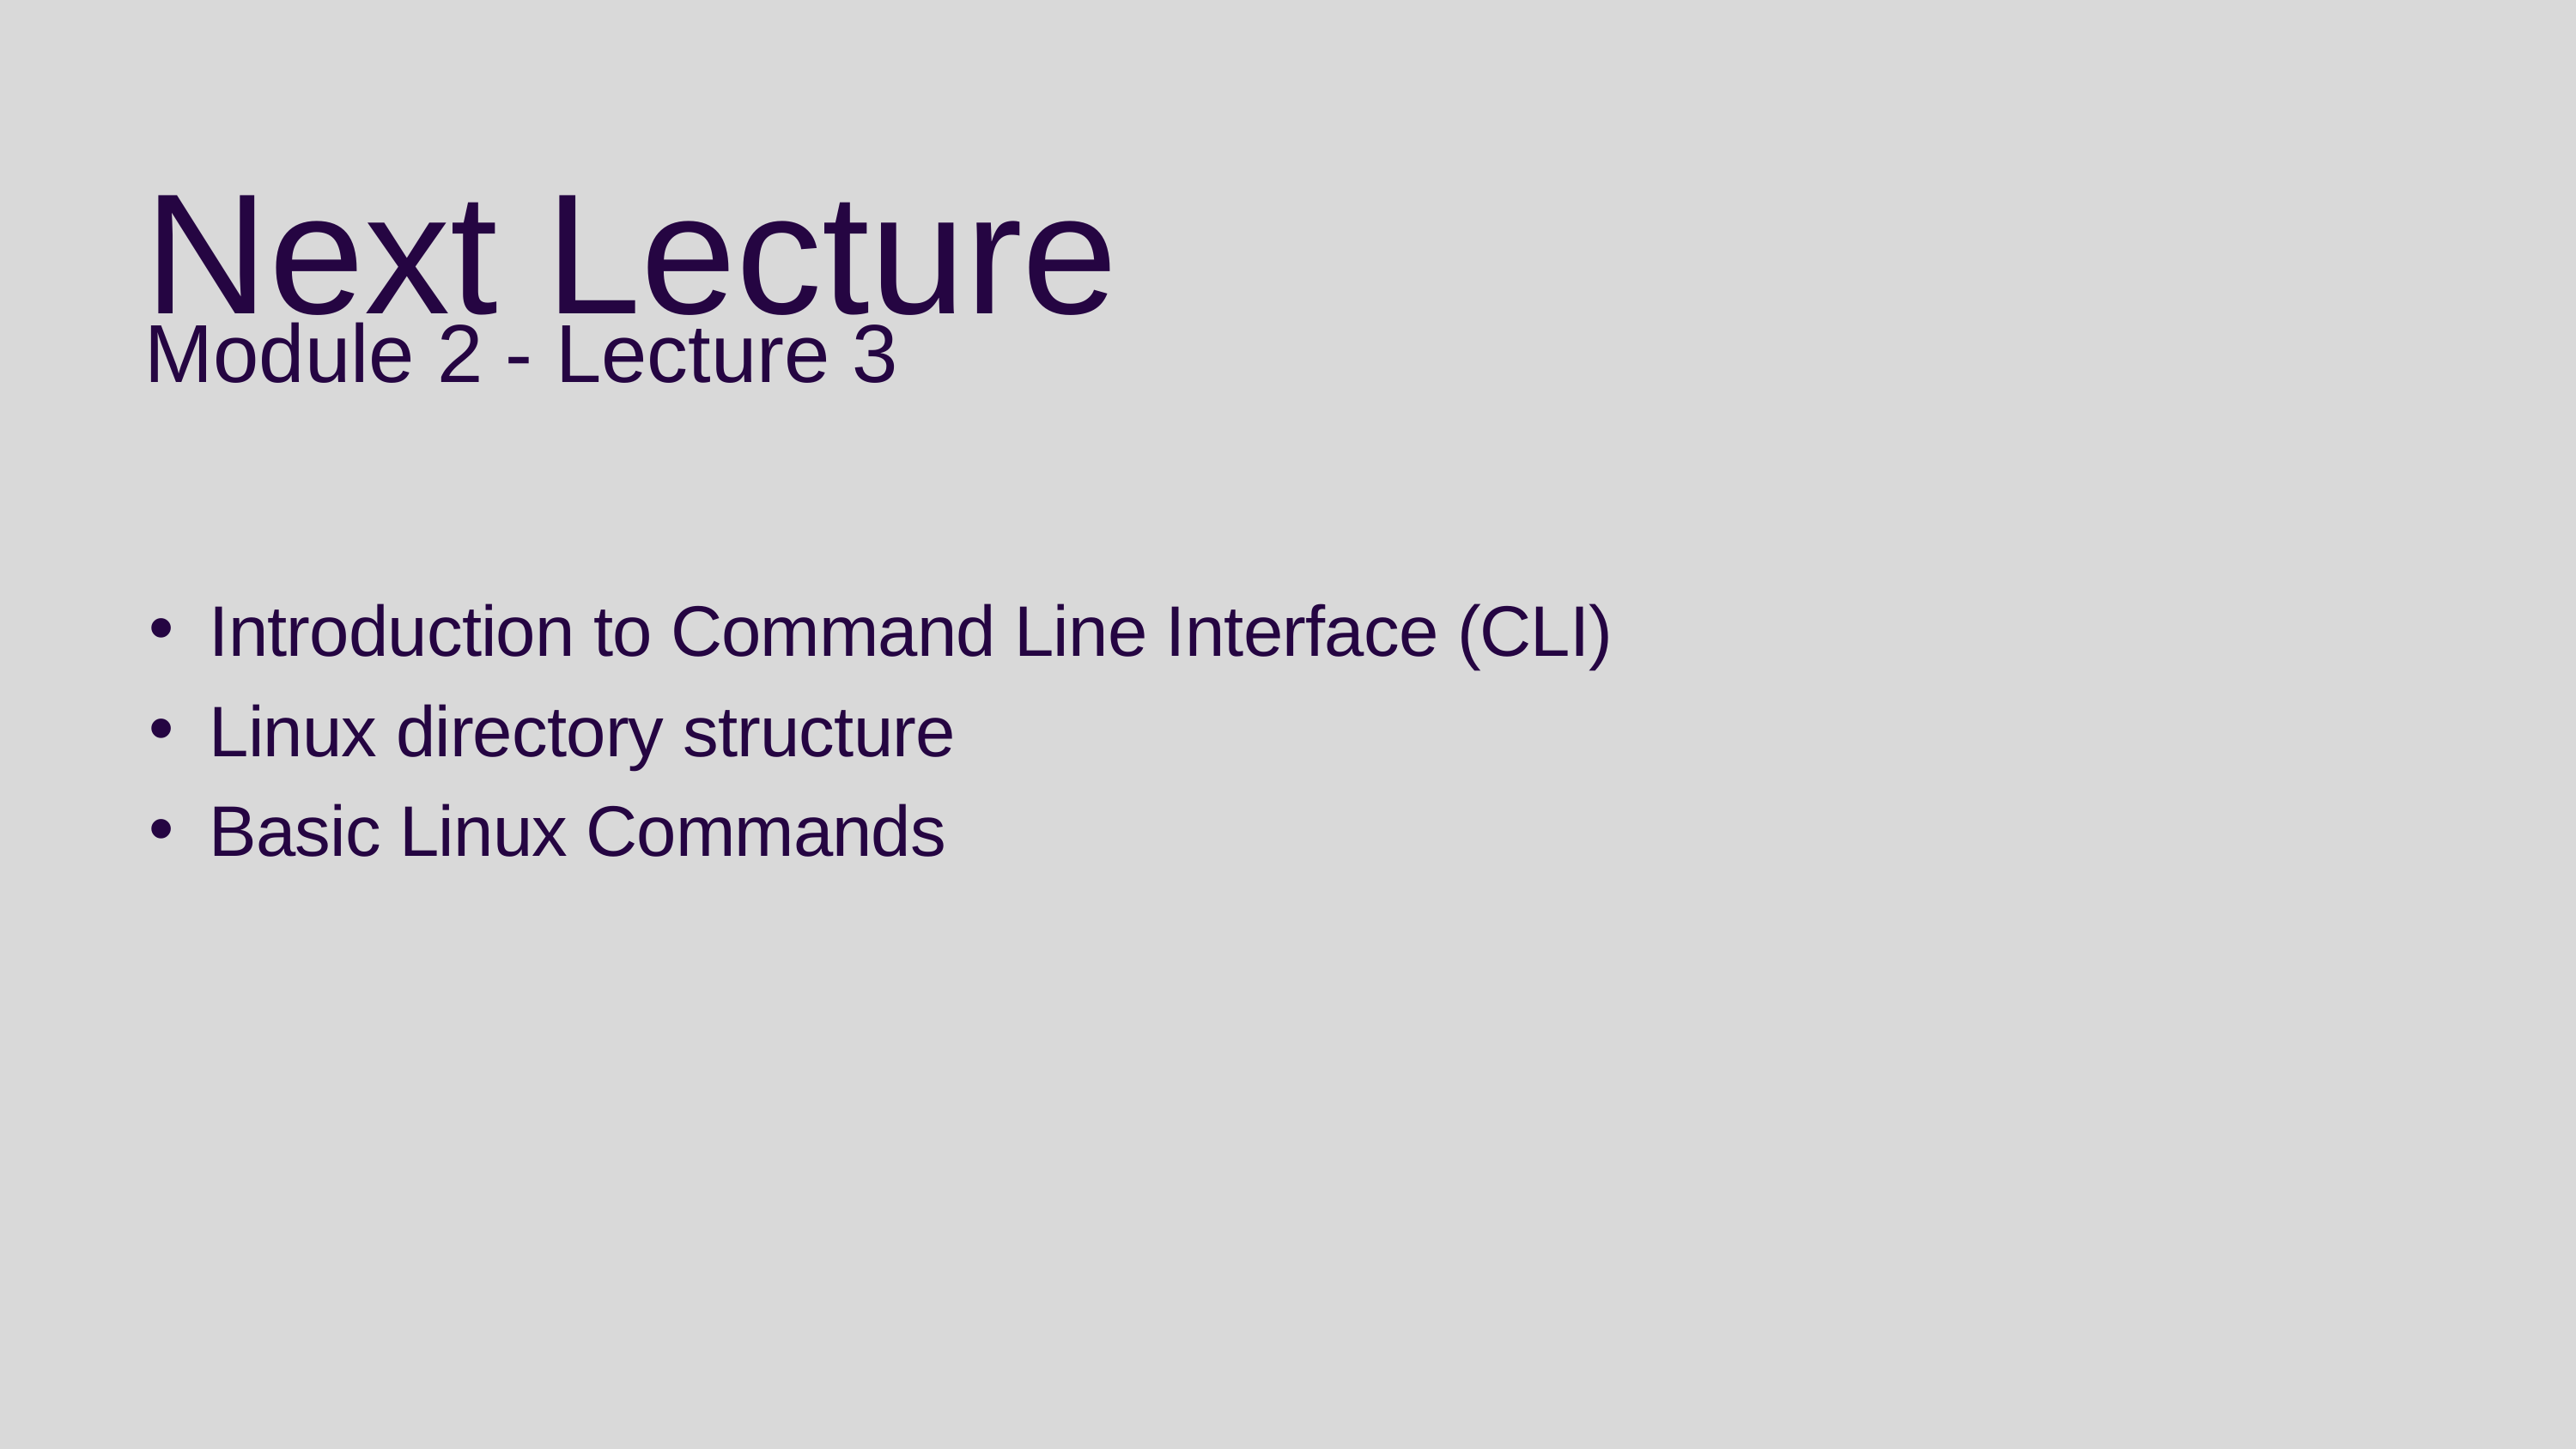

Next Lecture
Module 2 - Lecture 3
Introduction to Command Line Interface (CLI)
Linux directory structure
Basic Linux Commands